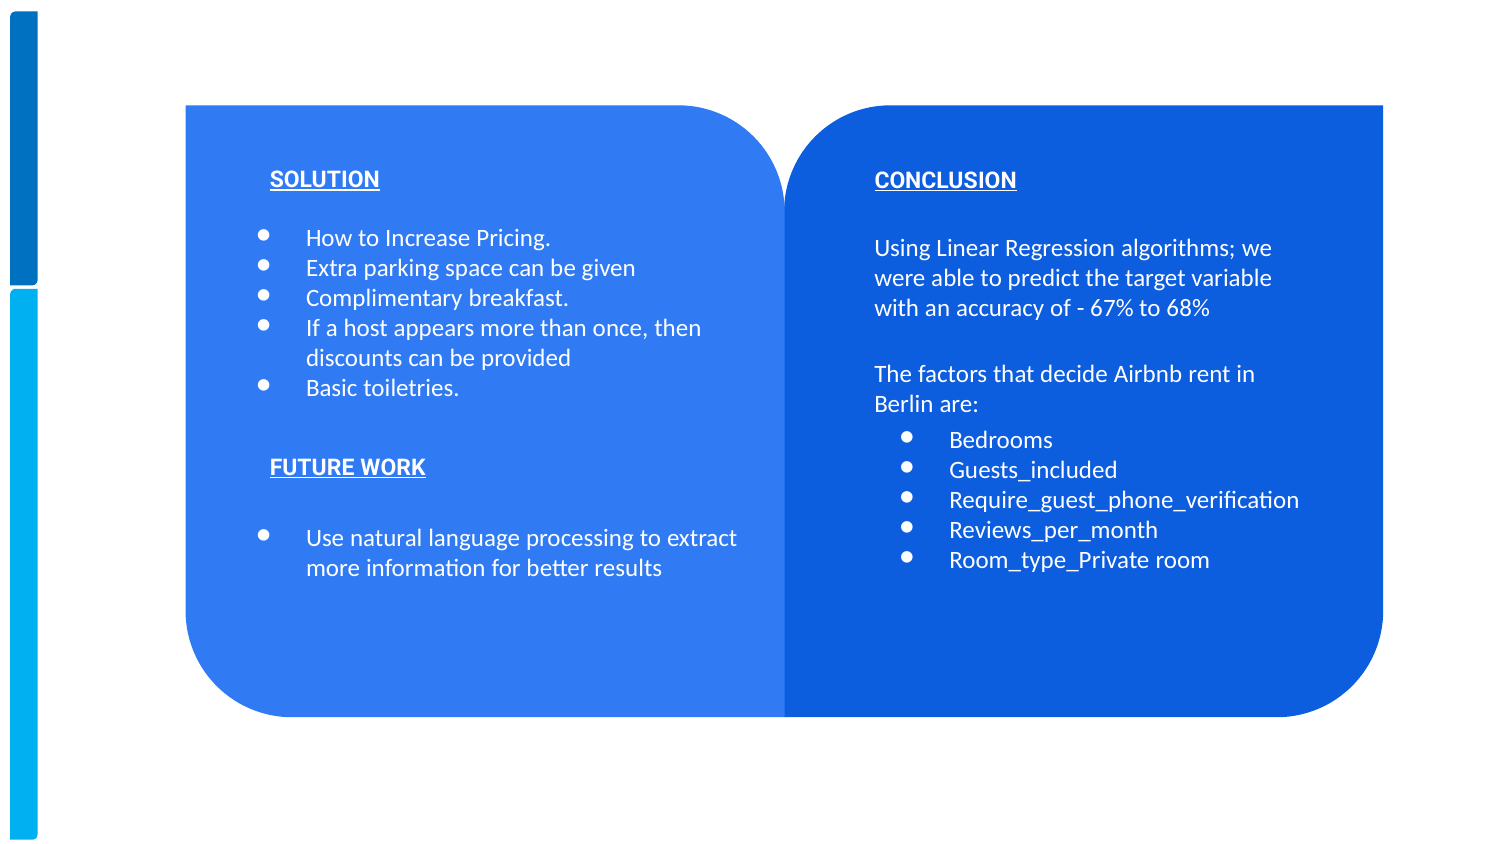

SOLUTION
How to Increase Pricing.
Extra parking space can be given
Complimentary breakfast.
If a host appears more than once, then discounts can be provided
Basic toiletries.

CONCLUSION
Using Linear Regression algorithms; we were able to predict the target variable with an accuracy of - 67% to 68%
The factors that decide Airbnb rent in Berlin are:
Bedrooms
Guests_included
Require_guest_phone_verification
Reviews_per_month
Room_type_Private room

FUTURE WORK
Use natural language processing to extract more information for better results